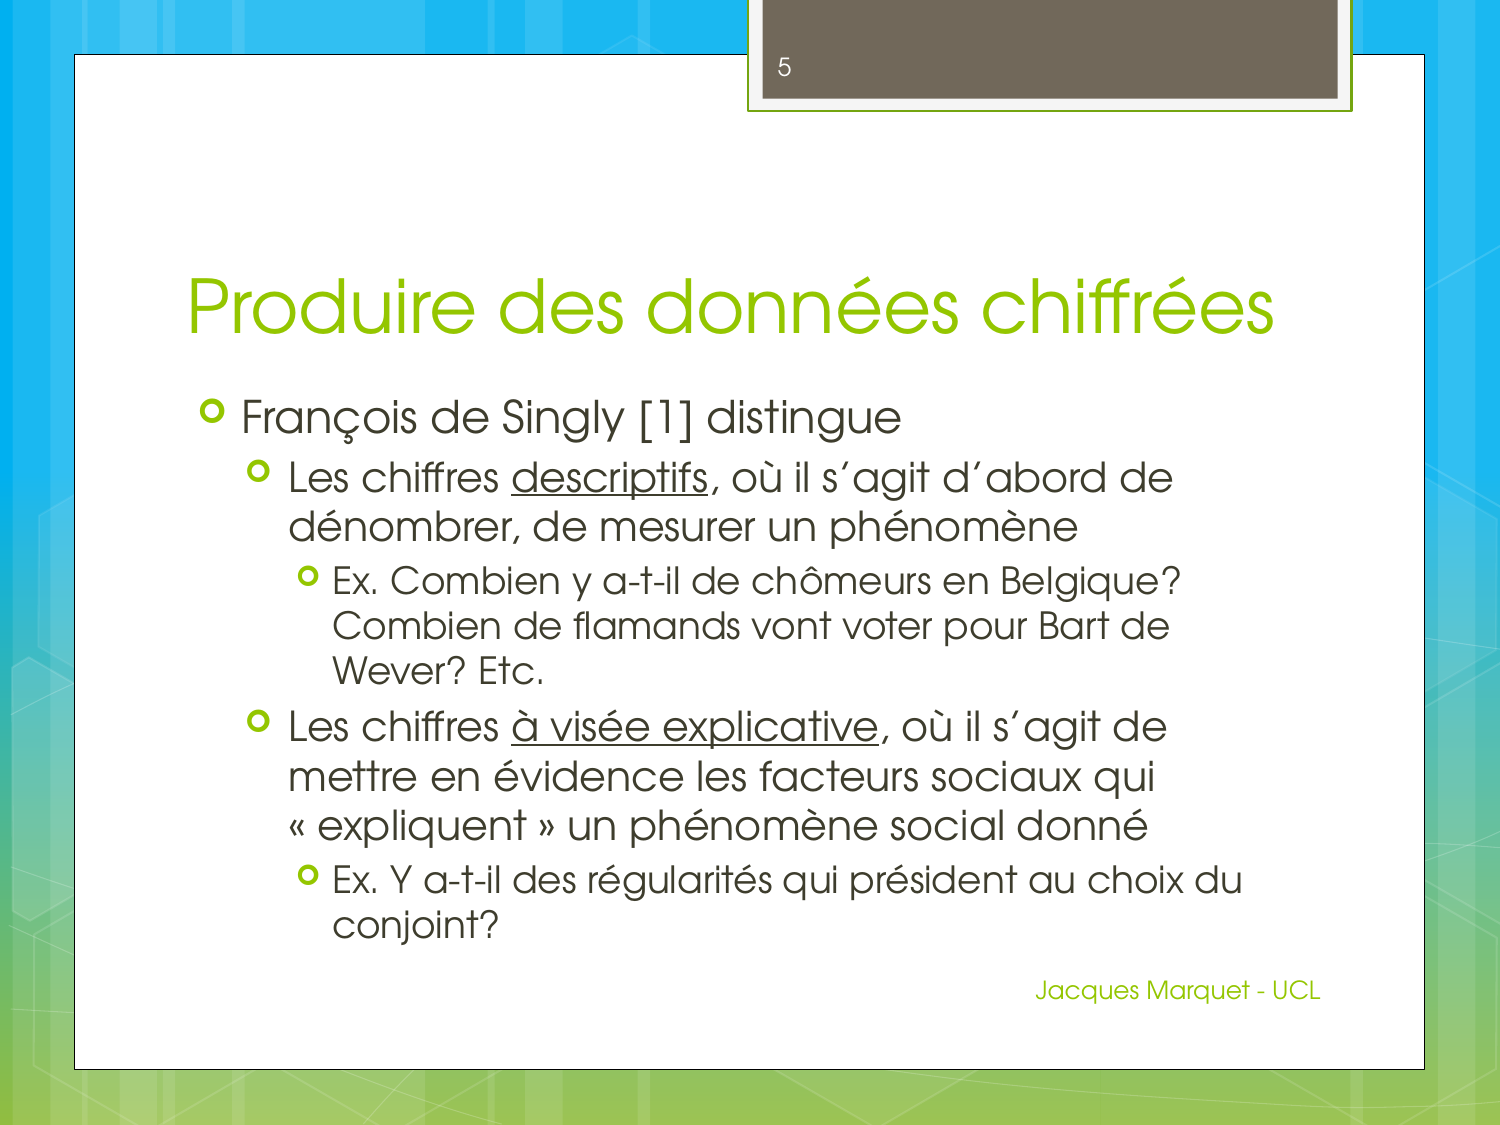

5
# Produire des données chiffrées
François de Singly [1] distingue
Les chiffres descriptifs, où il s’agit d’abord de dénombrer, de mesurer un phénomène
Ex. Combien y a-t-il de chômeurs en Belgique? Combien de flamands vont voter pour Bart de Wever? Etc.
Les chiffres à visée explicative, où il s’agit de mettre en évidence les facteurs sociaux qui « expliquent » un phénomène social donné
Ex. Y a-t-il des régularités qui président au choix du conjoint?
Jacques Marquet - UCL